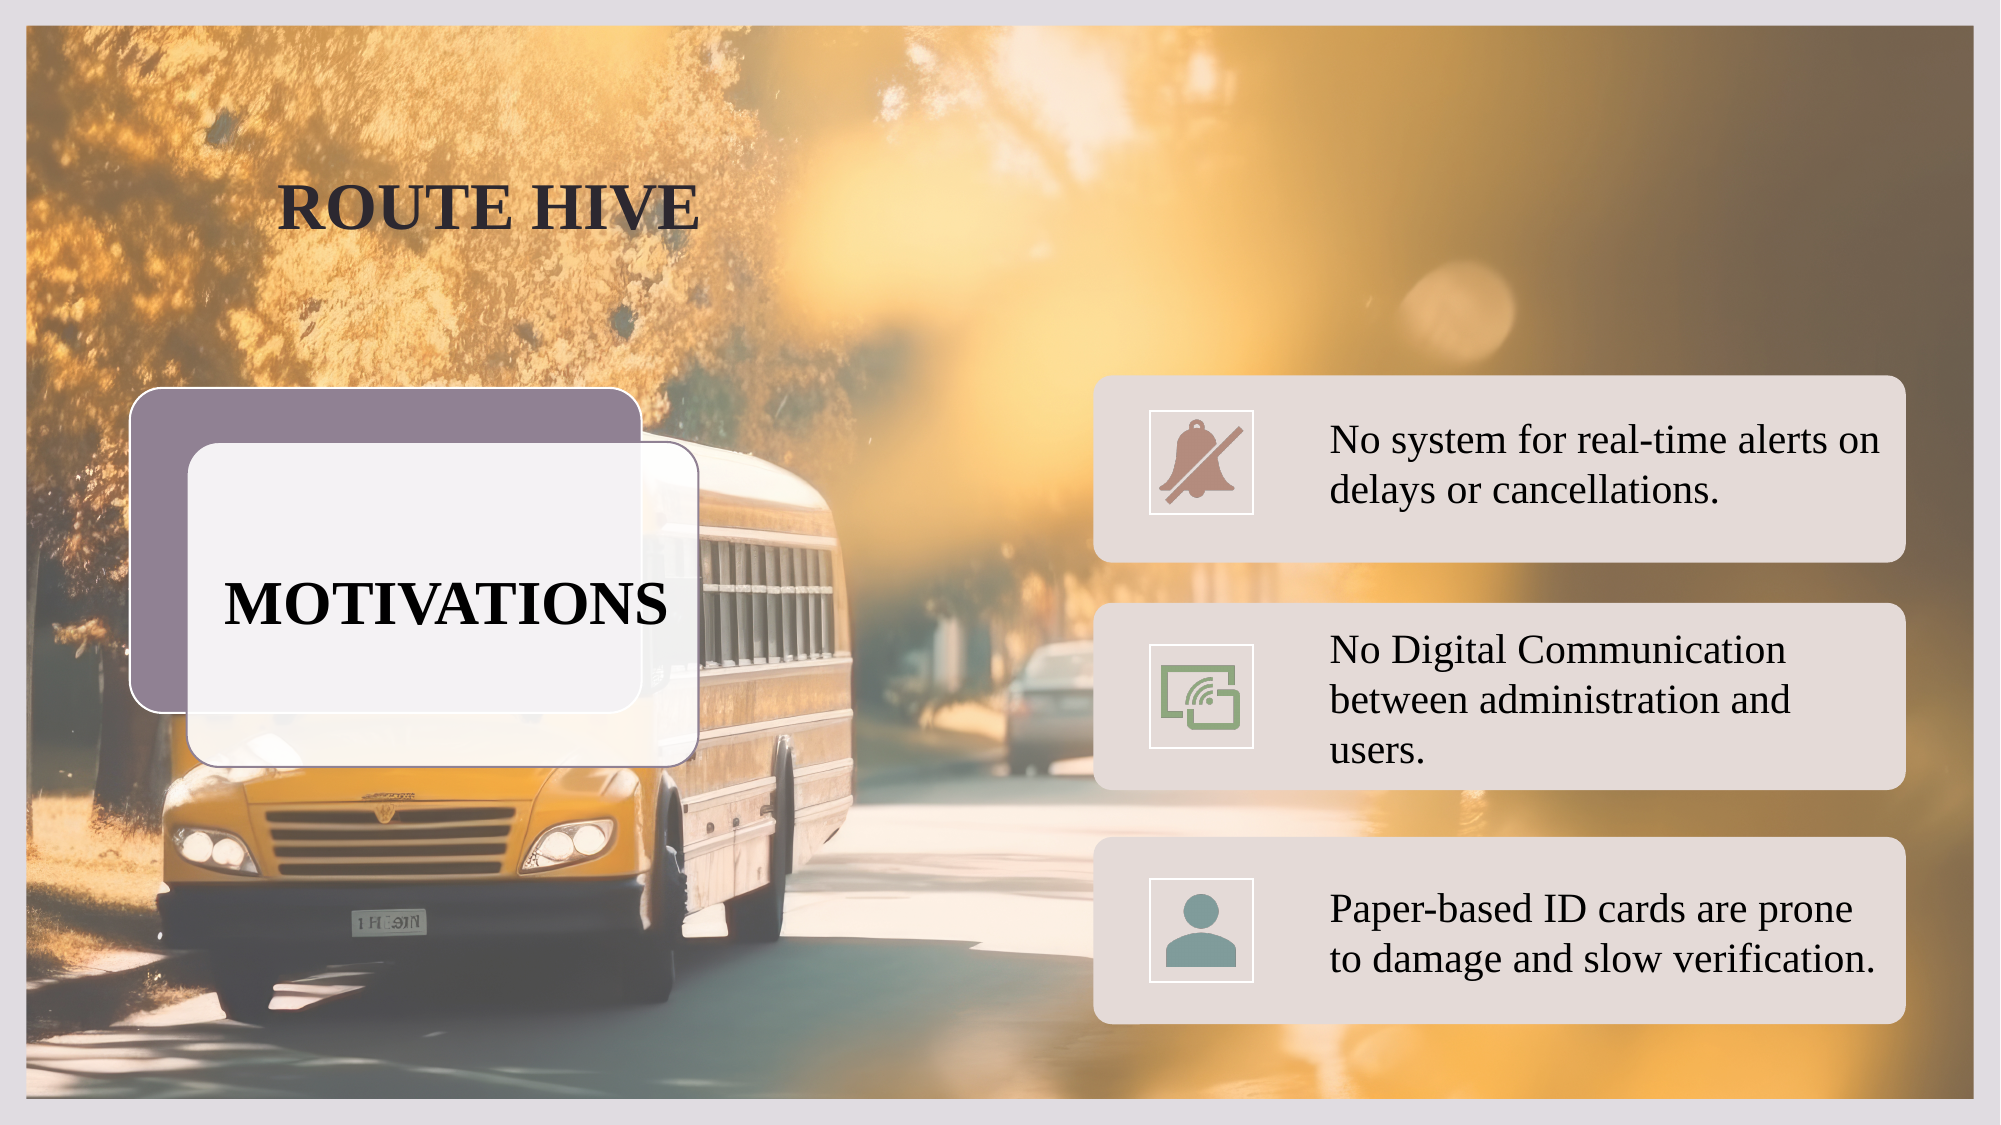

# ROUTE HIVE
No system for real-time alerts on delays or cancellations.
No Digital Communication between administration and users.
Paper-based ID cards are prone to damage and slow verification.
MOTIVATIONS